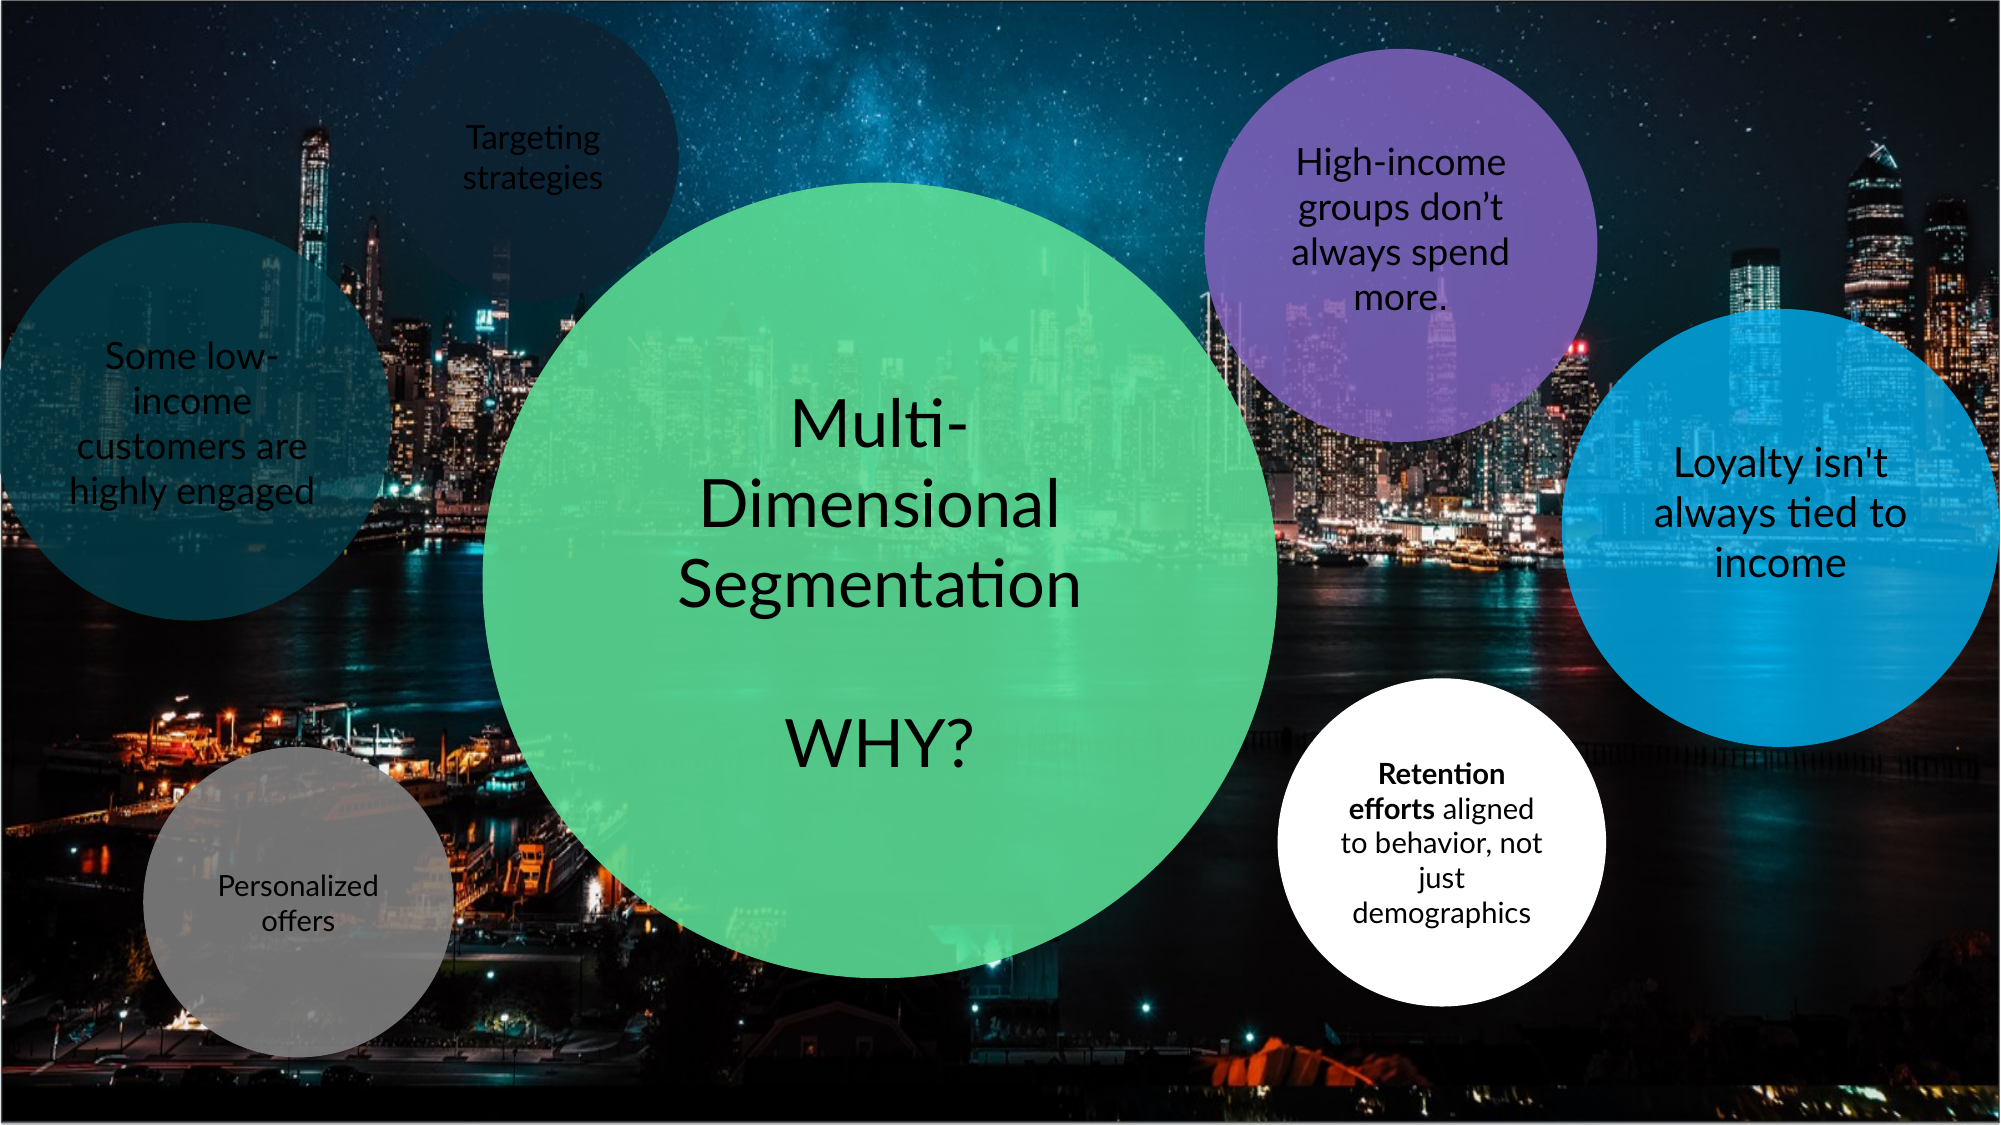

Targeting strategies
High-income groups don’t always spend more.

Multi-Dimensional Segmentation

WHY?
Some low-income customers are highly engaged
Loyalty isn't always tied to income

Retention efforts aligned to behavior, not just demographics
Personalized offers